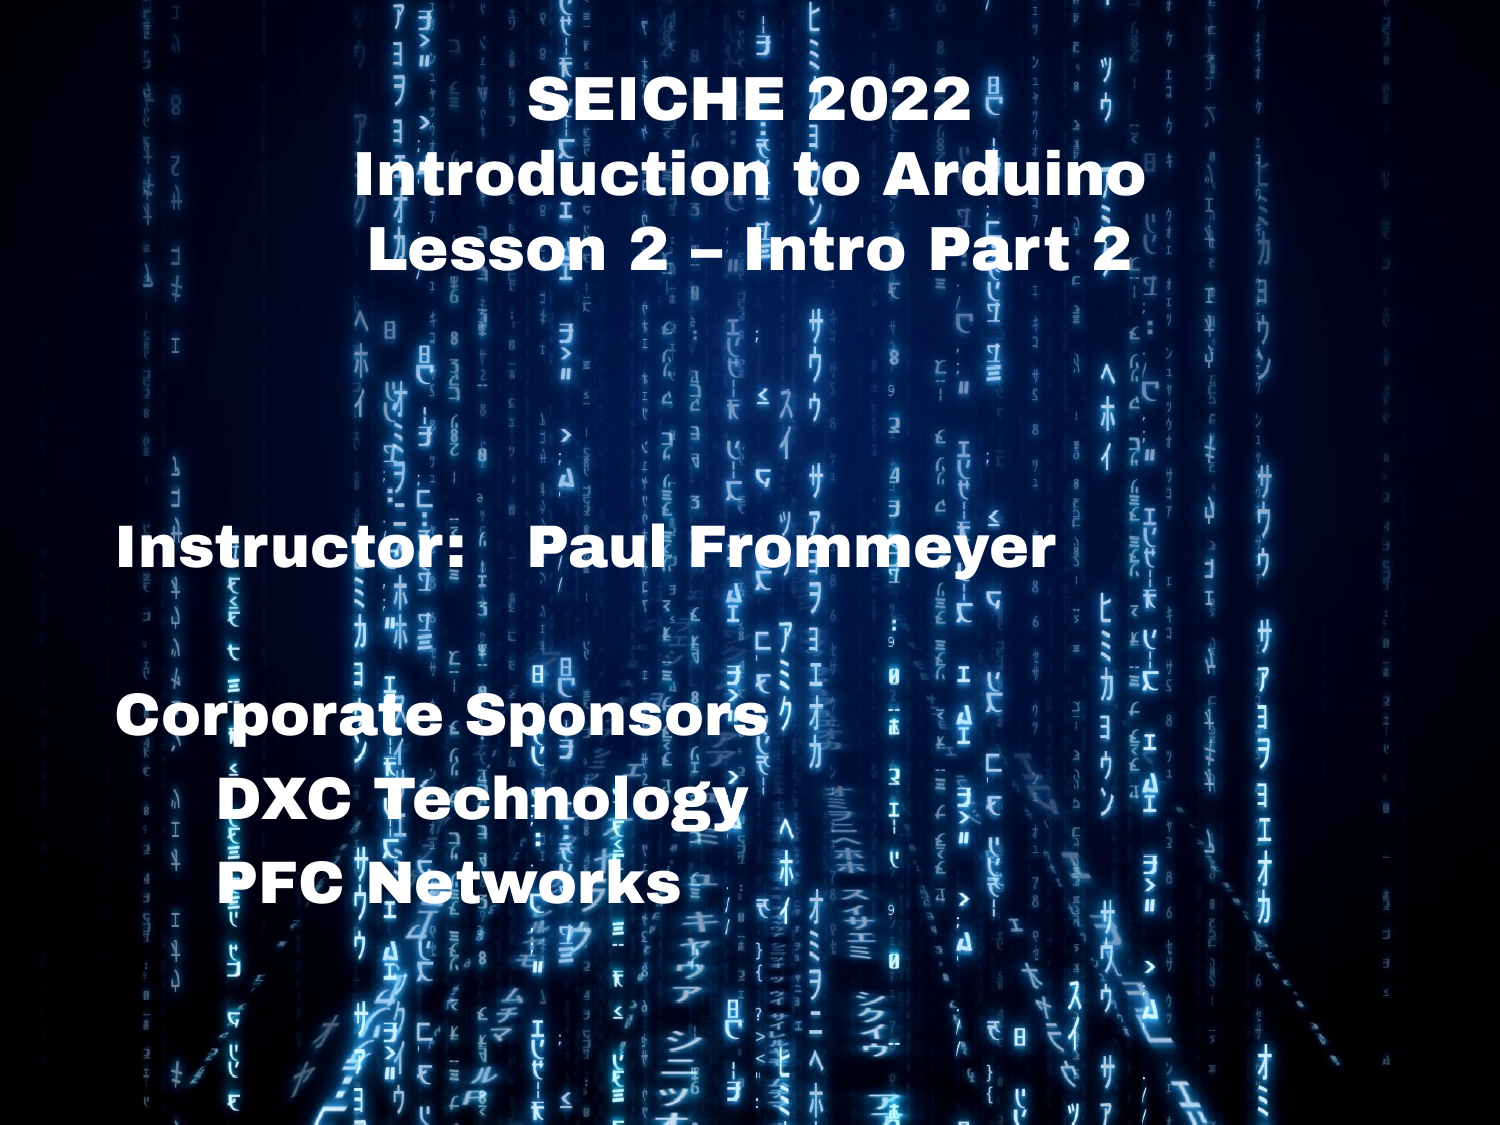

# SEICHE 2022 Introduction to Arduino Lesson 2 – Intro Part 2
Instructor:   Paul Frommeyer

Corporate Sponsors
     DXC Technology
     PFC Networks